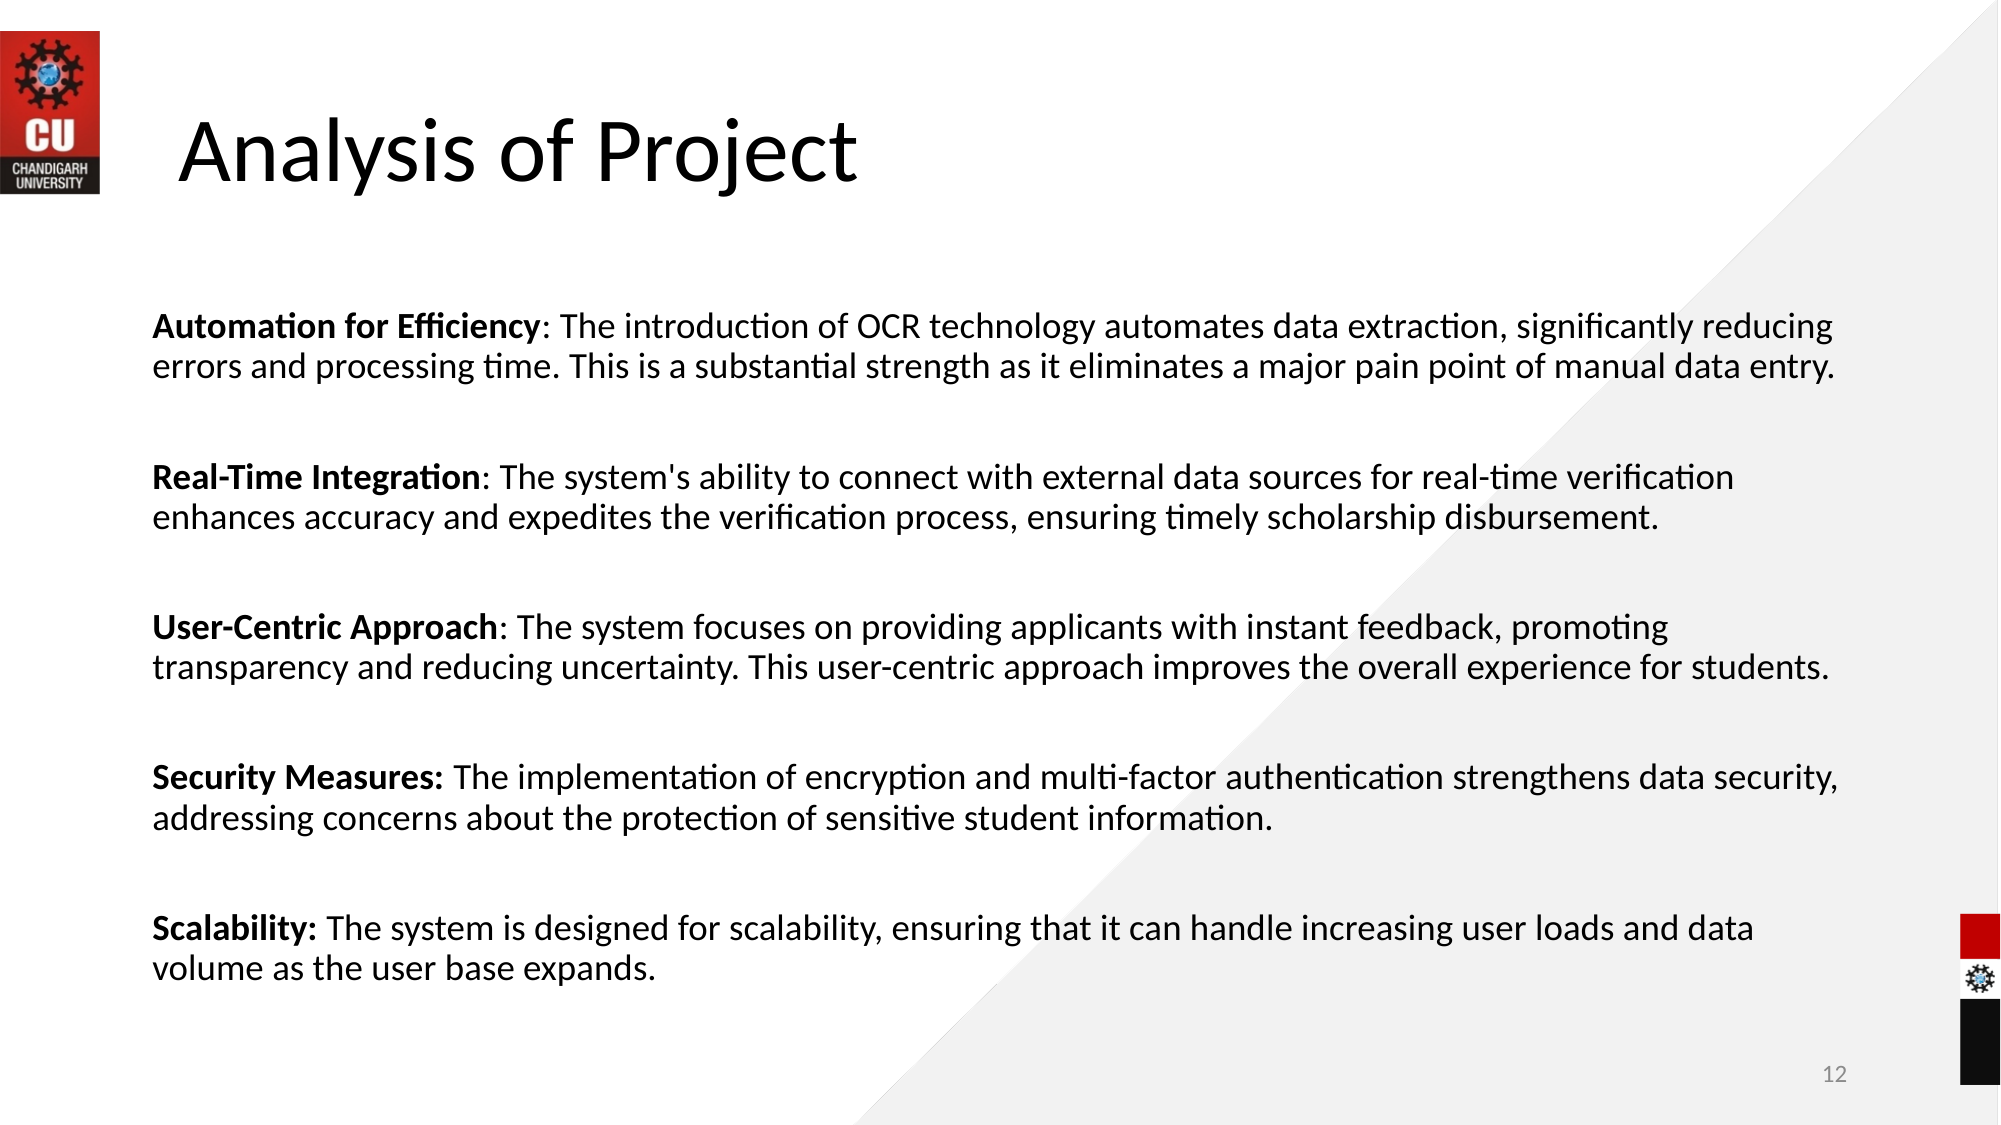

Analysis of Project
Automation for Efficiency: The introduction of OCR technology automates data extraction, significantly reducing errors and processing time. This is a substantial strength as it eliminates a major pain point of manual data entry.

Real-Time Integration: The system's ability to connect with external data sources for real-time verification enhances accuracy and expedites the verification process, ensuring timely scholarship disbursement.

User-Centric Approach: The system focuses on providing applicants with instant feedback, promoting transparency and reducing uncertainty. This user-centric approach improves the overall experience for students.

Security Measures: The implementation of encryption and multi-factor authentication strengthens data security, addressing concerns about the protection of sensitive student information.

Scalability: The system is designed for scalability, ensuring that it can handle increasing user loads and data volume as the user base expands.

12